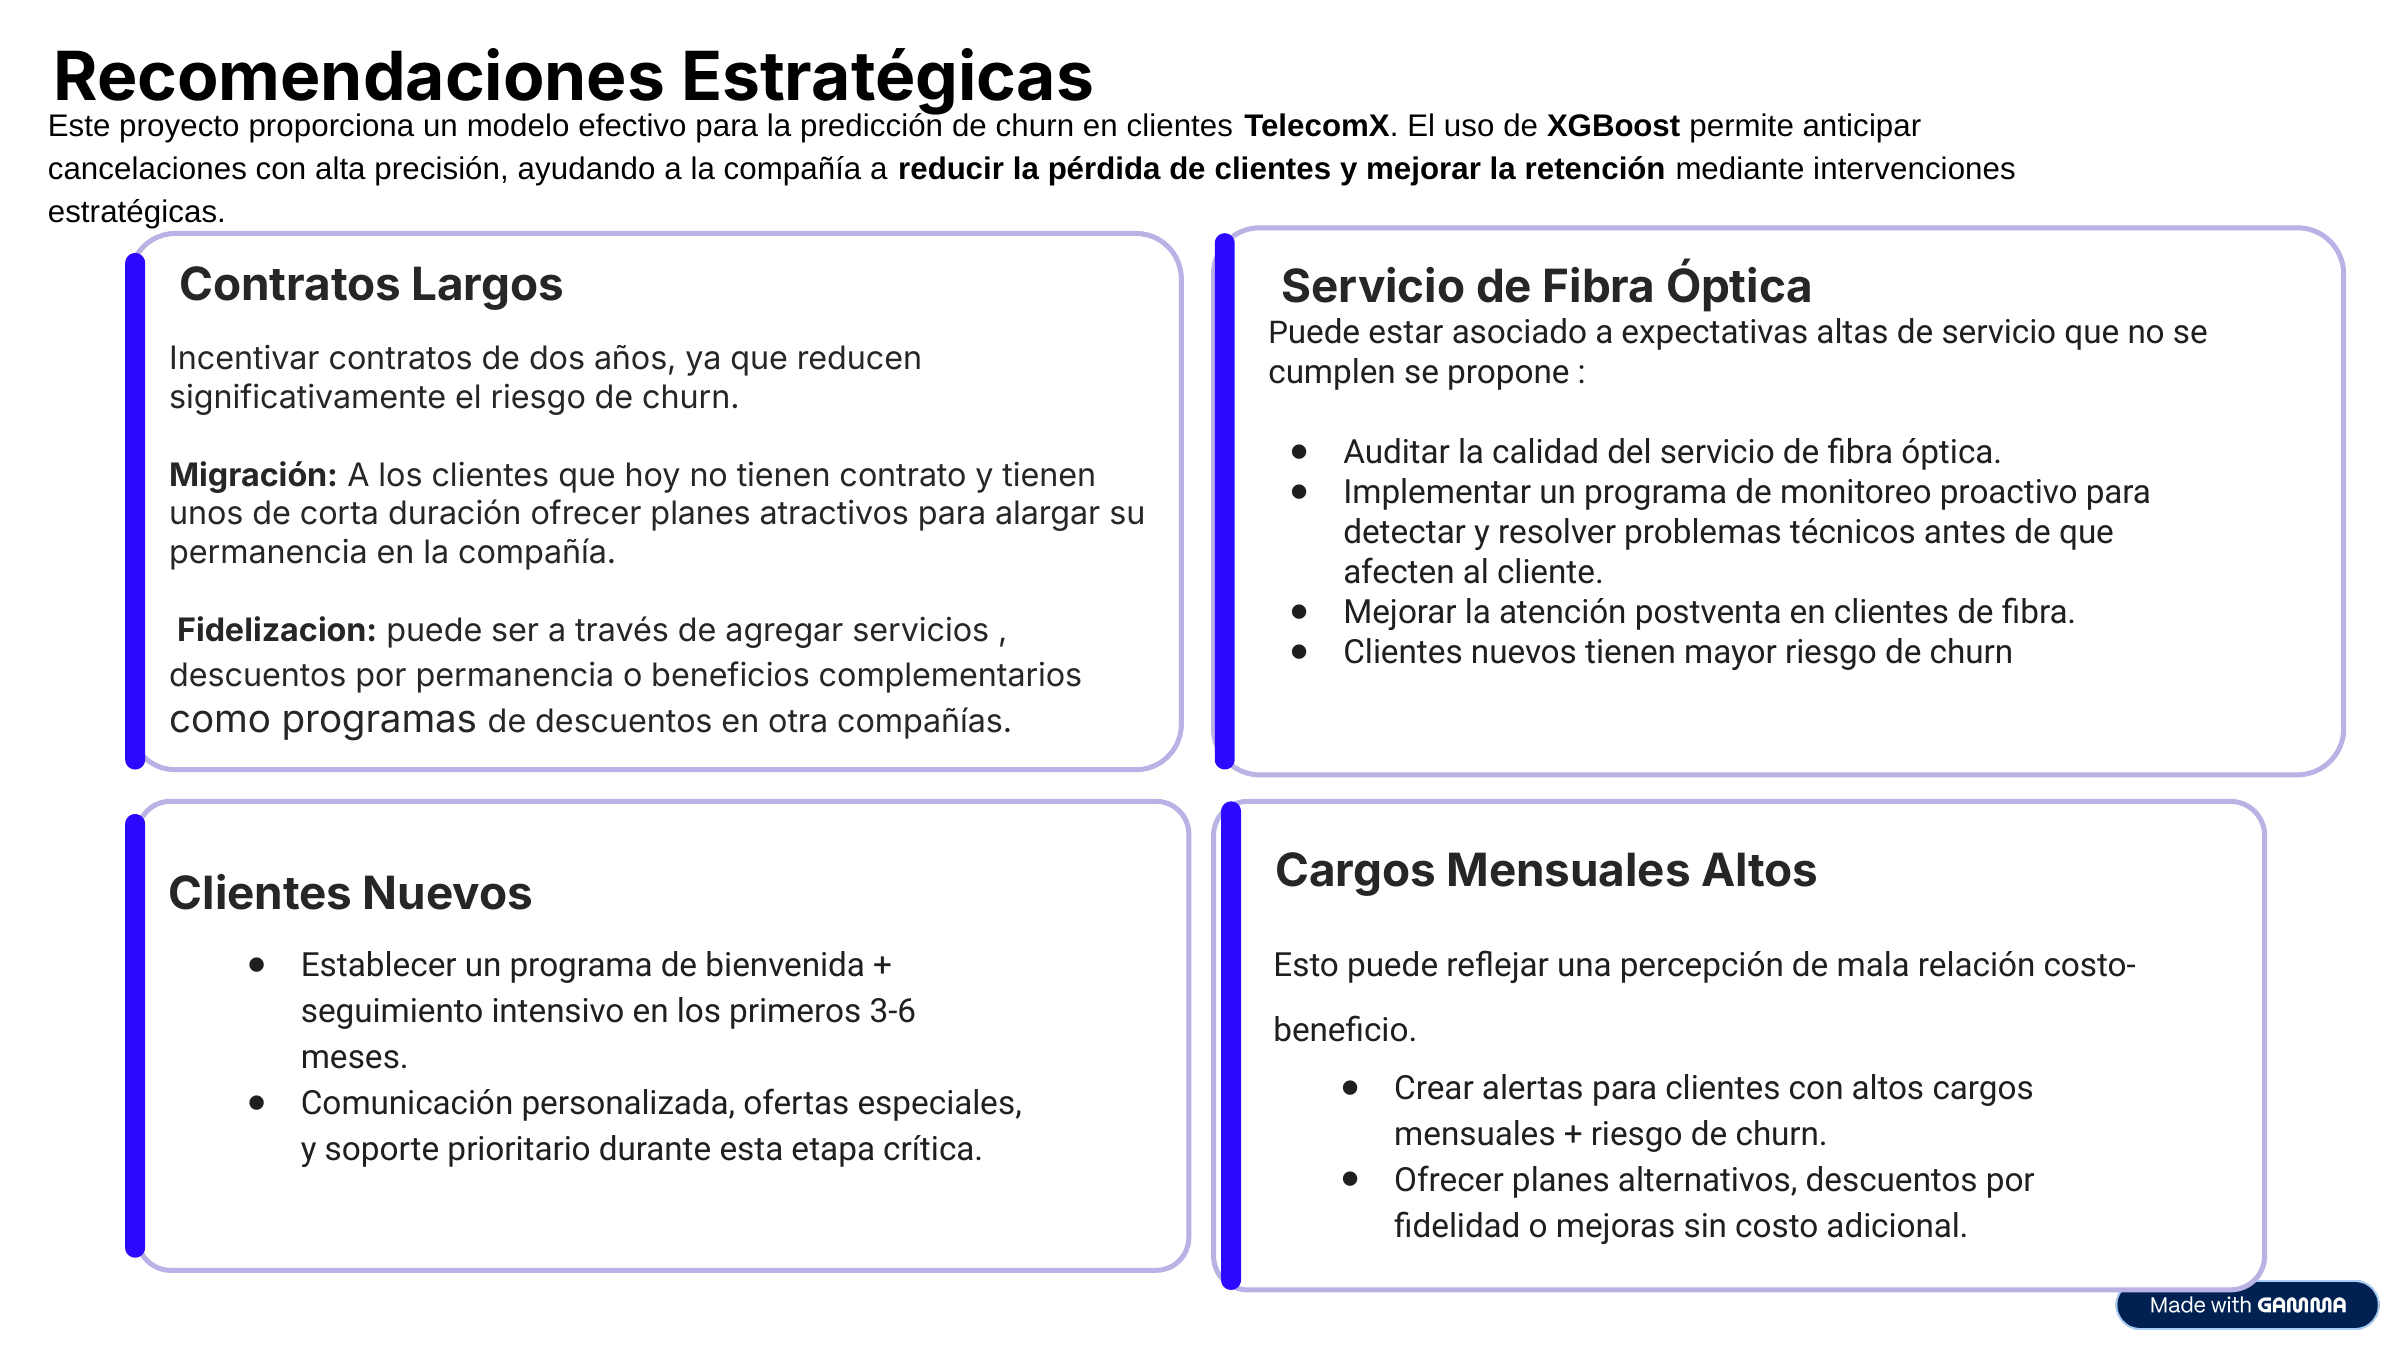

Recomendaciones Estratégicas
Este proyecto proporciona un modelo efectivo para la predicción de churn en clientes TelecomX. El uso de XGBoost permite anticipar cancelaciones con alta precisión, ayudando a la compañía a reducir la pérdida de clientes y mejorar la retención mediante intervenciones estratégicas.

Contratos Largos
Servicio de Fibra Óptica

Incentivar contratos de dos años, ya que reducen significativamente el riesgo de churn.

Migración: A los clientes que hoy no tienen contrato y tienen unos de corta duración ofrecer planes atractivos para alargar su permanencia en la compañía.

 Fidelizacion: puede ser a través de agregar servicios , descuentos por permanencia o beneficios complementarios como programas de descuentos en otra compañías.

Puede estar asociado a expectativas altas de servicio que no se cumplen se propone :

Auditar la calidad del servicio de fibra óptica.
Implementar un programa de monitoreo proactivo para detectar y resolver problemas técnicos antes de que afecten al cliente.
Mejorar la atención postventa en clientes de fibra.
Clientes nuevos tienen mayor riesgo de churn

Cargos Mensuales Altos
Clientes Nuevos
Esto puede reflejar una percepción de mala relación costo-beneficio.
Crear alertas para clientes con altos cargos mensuales + riesgo de churn.
Ofrecer planes alternativos, descuentos por fidelidad o mejoras sin costo adicional.

Establecer un programa de bienvenida + seguimiento intensivo en los primeros 3-6 meses.
Comunicación personalizada, ofertas especiales, y soporte prioritario durante esta etapa crítica.